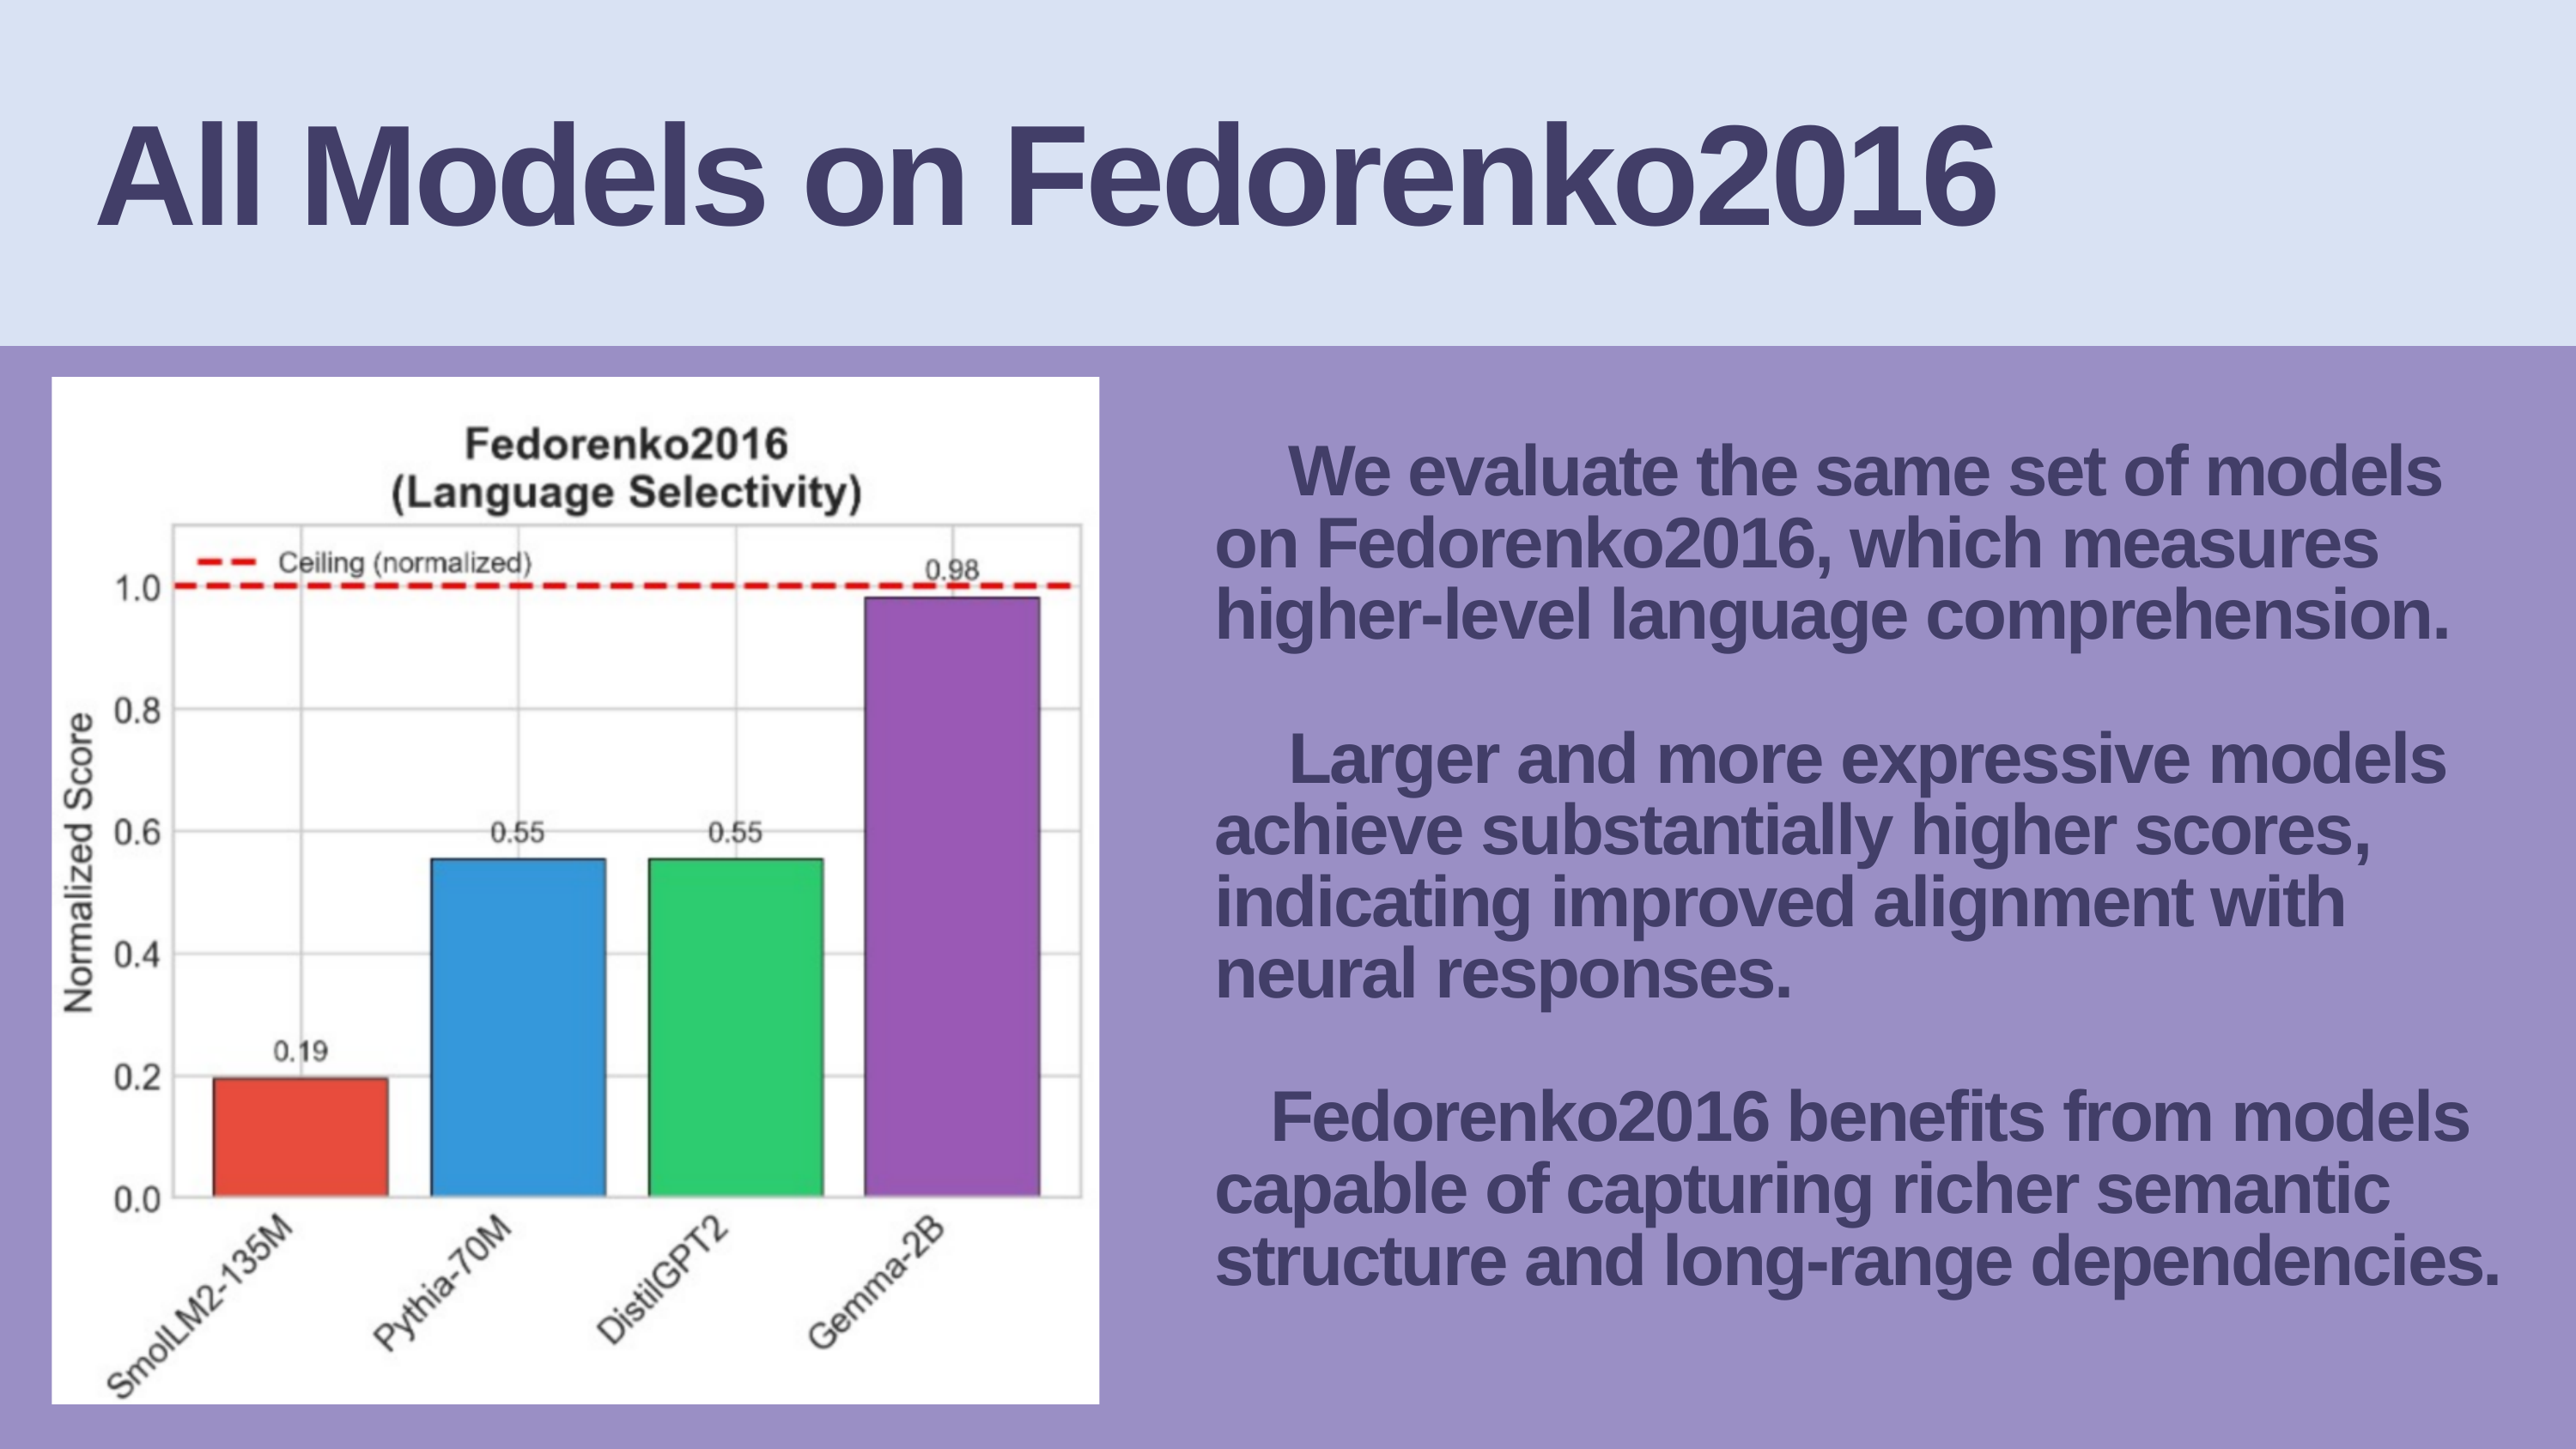

All Models on Fedorenko2016

    We evaluate the same set of models on Fedorenko2016, which measures higher-level language comprehension.

    Larger and more expressive models achieve substantially higher scores, indicating improved alignment with neural responses.

   Fedorenko2016 benefits from models capable of capturing richer semantic structure and long-range dependencies.